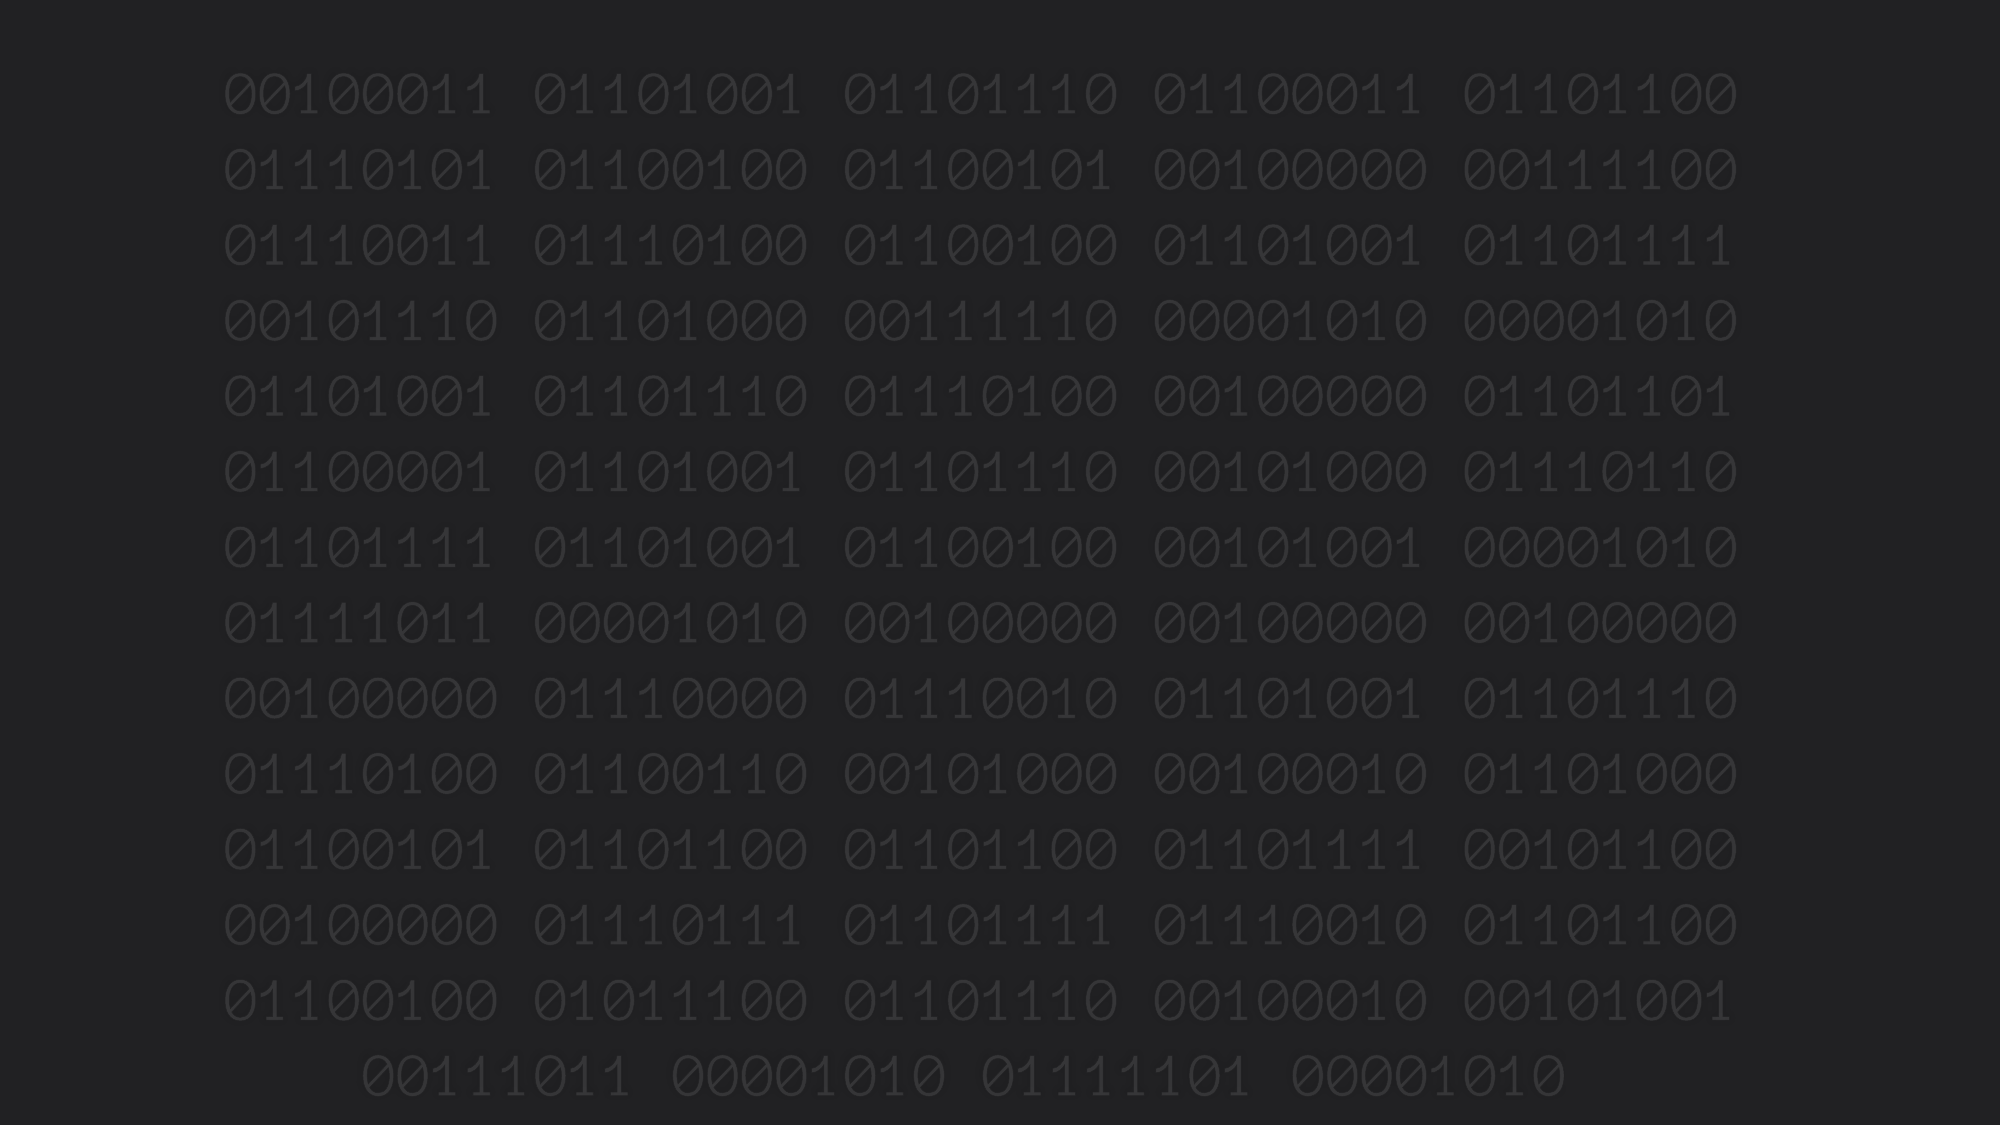

00100011 01101001 01101110 01100011 01101100 01110101 01100100 01100101 00100000 00111100 01110011 01110100 01100100 01101001 01101111 00101110 01101000 00111110 00001010 00001010 01101001 01101110 01110100 00100000 01101101 01100001 01101001 01101110 00101000 01110110 01101111 01101001 01100100 00101001 00001010 01111011 00001010 00100000 00100000 00100000 00100000 01110000 01110010 01101001 01101110 01110100 01100110 00101000 00100010 01101000 01100101 01101100 01101100 01101111 00101100 00100000 01110111 01101111 01110010 01101100 01100100 01011100 01101110 00100010 00101001 00111011 00001010 01111101 00001010